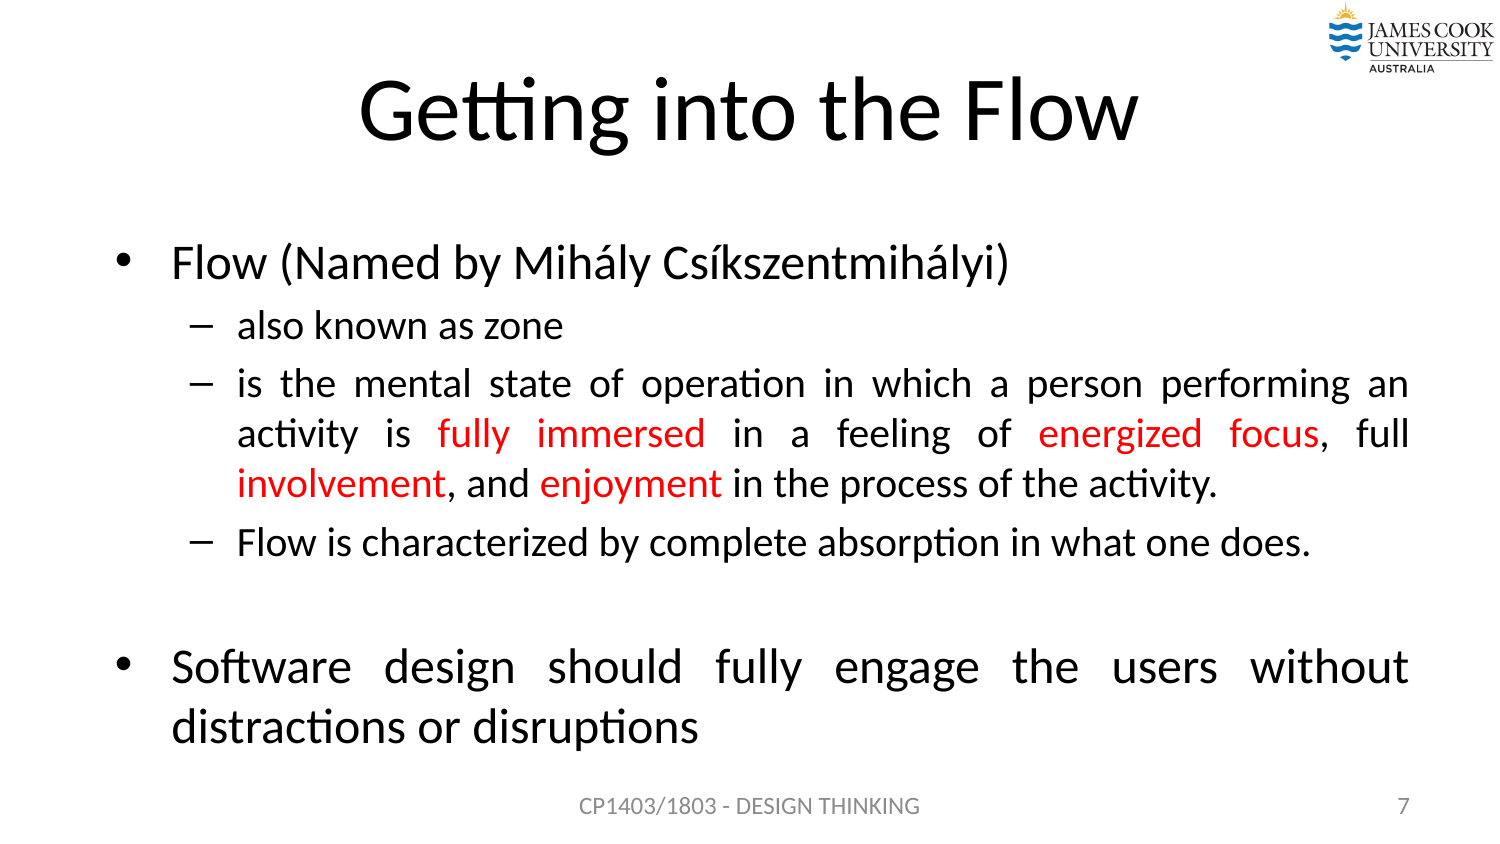

# Getting into the Flow
Flow (Named by Mihály Csíkszentmihályi)
also known as zone
is the mental state of operation in which a person performing an activity is fully immersed in a feeling of energized focus, full involvement, and enjoyment in the process of the activity.
Flow is characterized by complete absorption in what one does.

Software design should fully engage the users without distractions or disruptions
CP1403/1803 - DESIGN THINKING
7